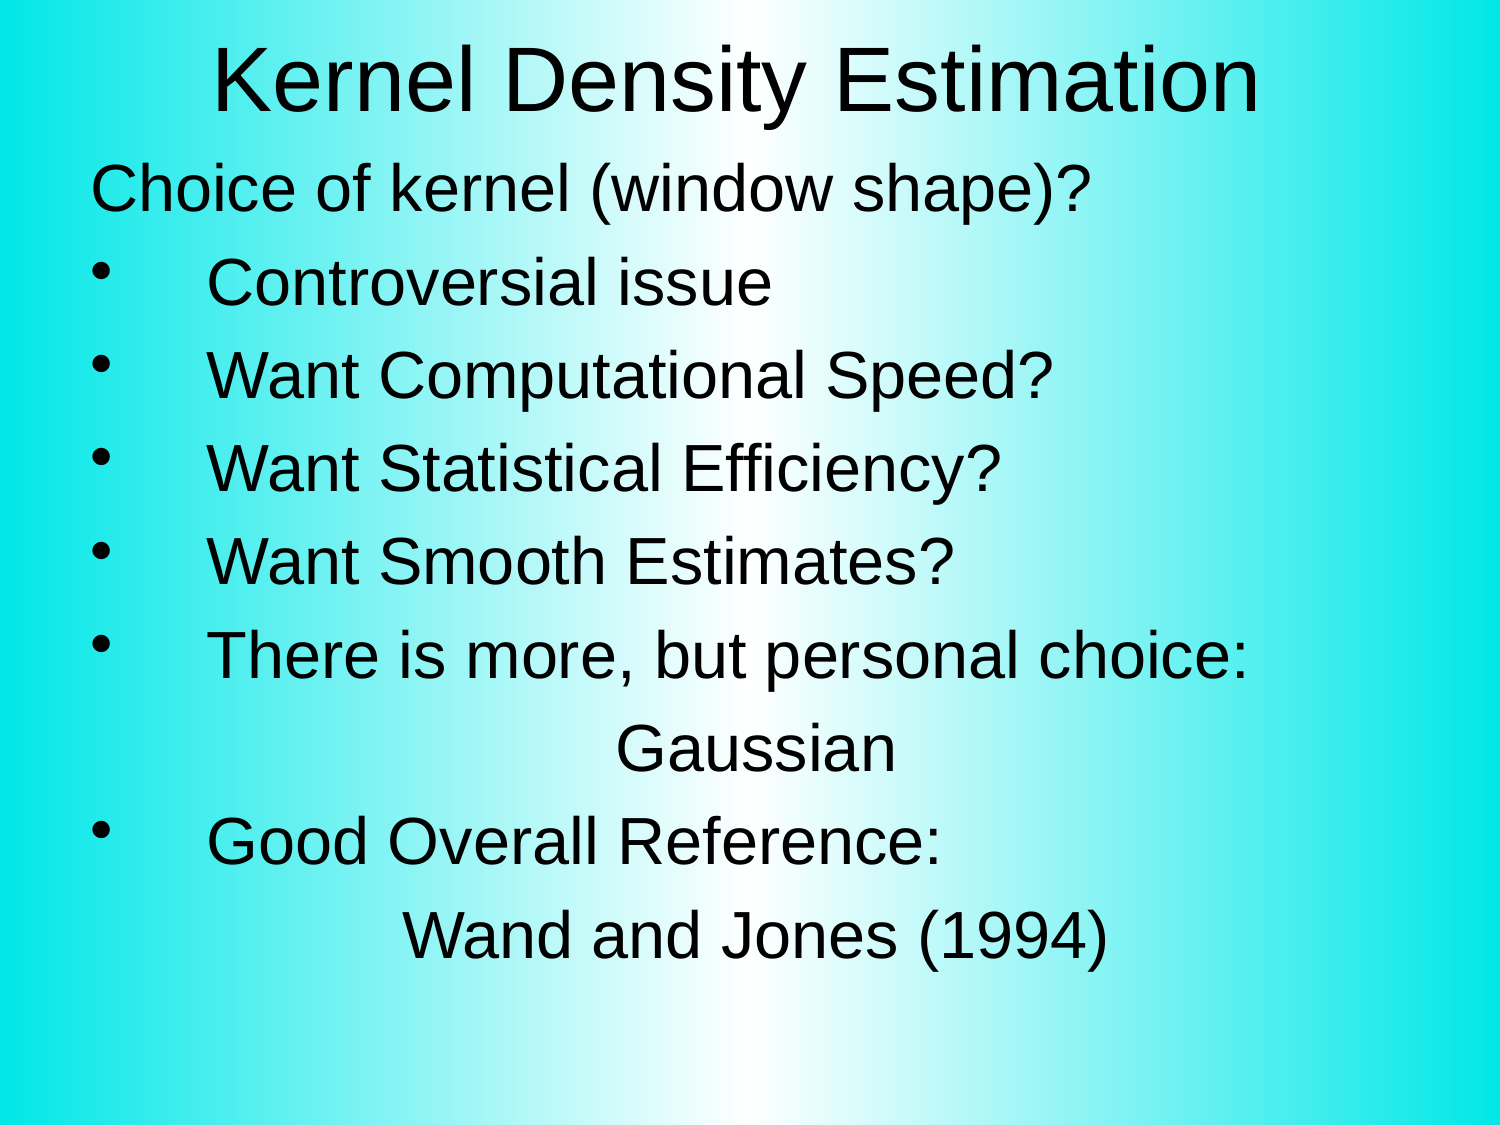

# Kernel Density Estimation
Choice of kernel (window shape)?
Controversial issue
Want Computational Speed?
Want Statistical Efficiency?
Want Smooth Estimates?
There is more, but personal choice:
Gaussian
Good Overall Reference:
Wand and Jones (1994)